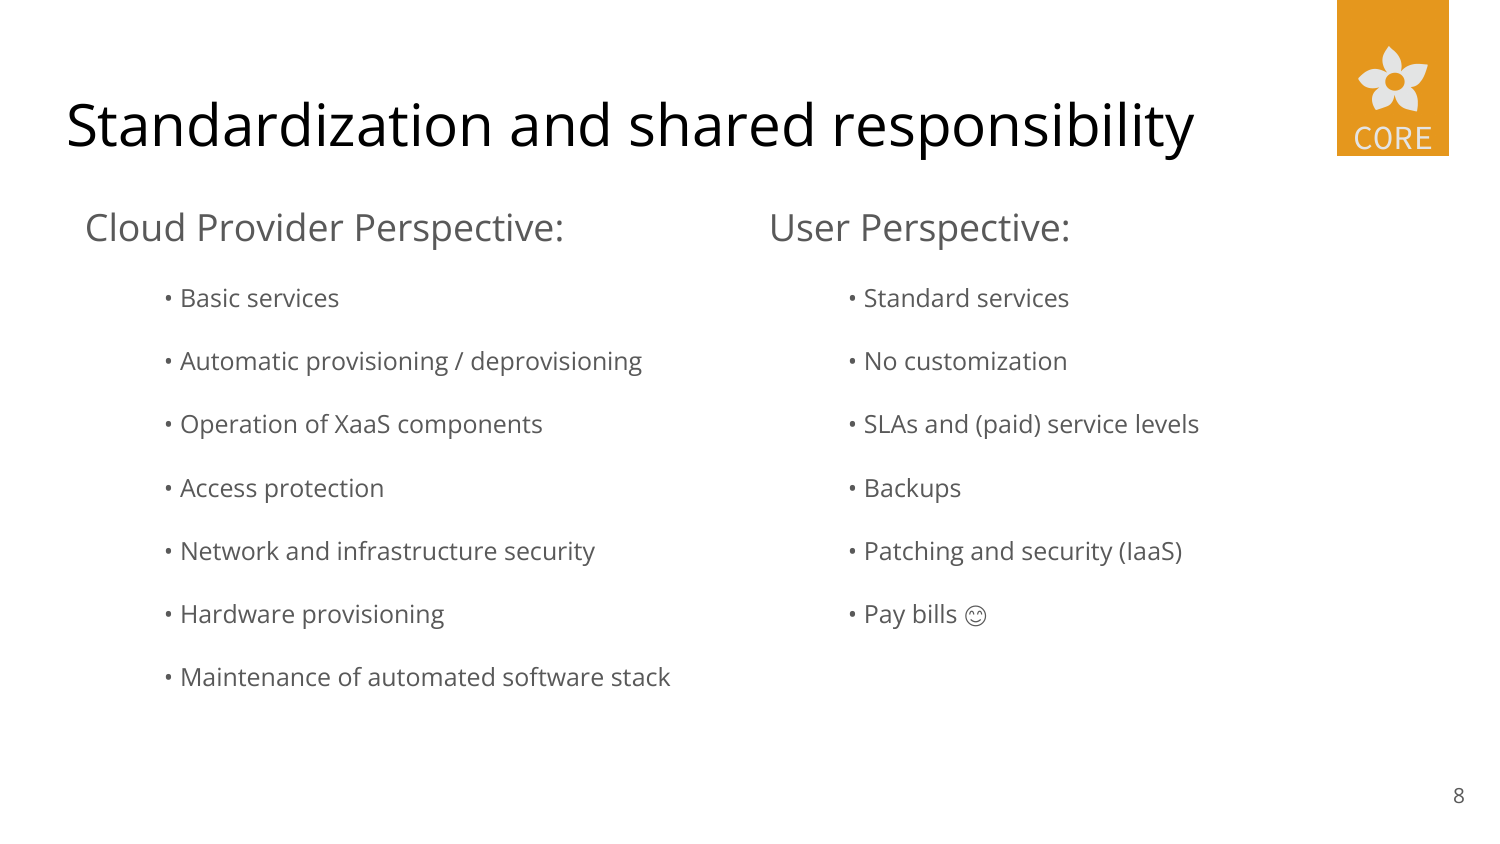

# Standardization and shared responsibility
Cloud Provider Perspective:
• Basic services
• Automatic provisioning / deprovisioning
• Operation of XaaS components
• Access protection
• Network and infrastructure security
• Hardware provisioning
• Maintenance of automated software stack

User Perspective:
• Standard services
• No customization
• SLAs and (paid) service levels
• Backups
• Patching and security (IaaS)
• Pay bills 😊
8